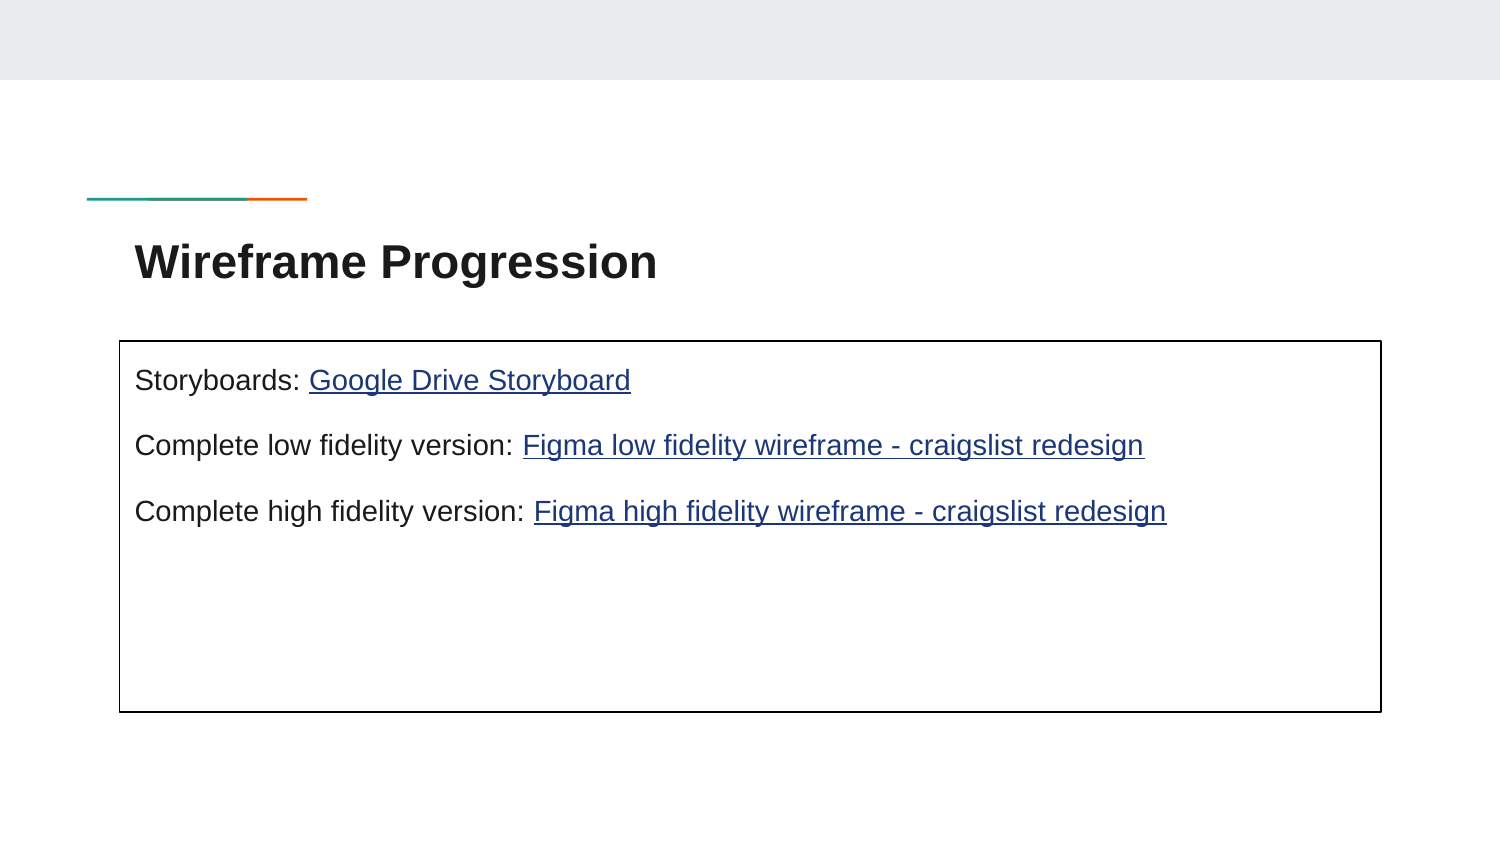

# Wireframe Progression
Storyboards: Google Drive Storyboard
Complete low fidelity version: Figma low fidelity wireframe - craigslist redesign
Complete high fidelity version: Figma high fidelity wireframe - craigslist redesign